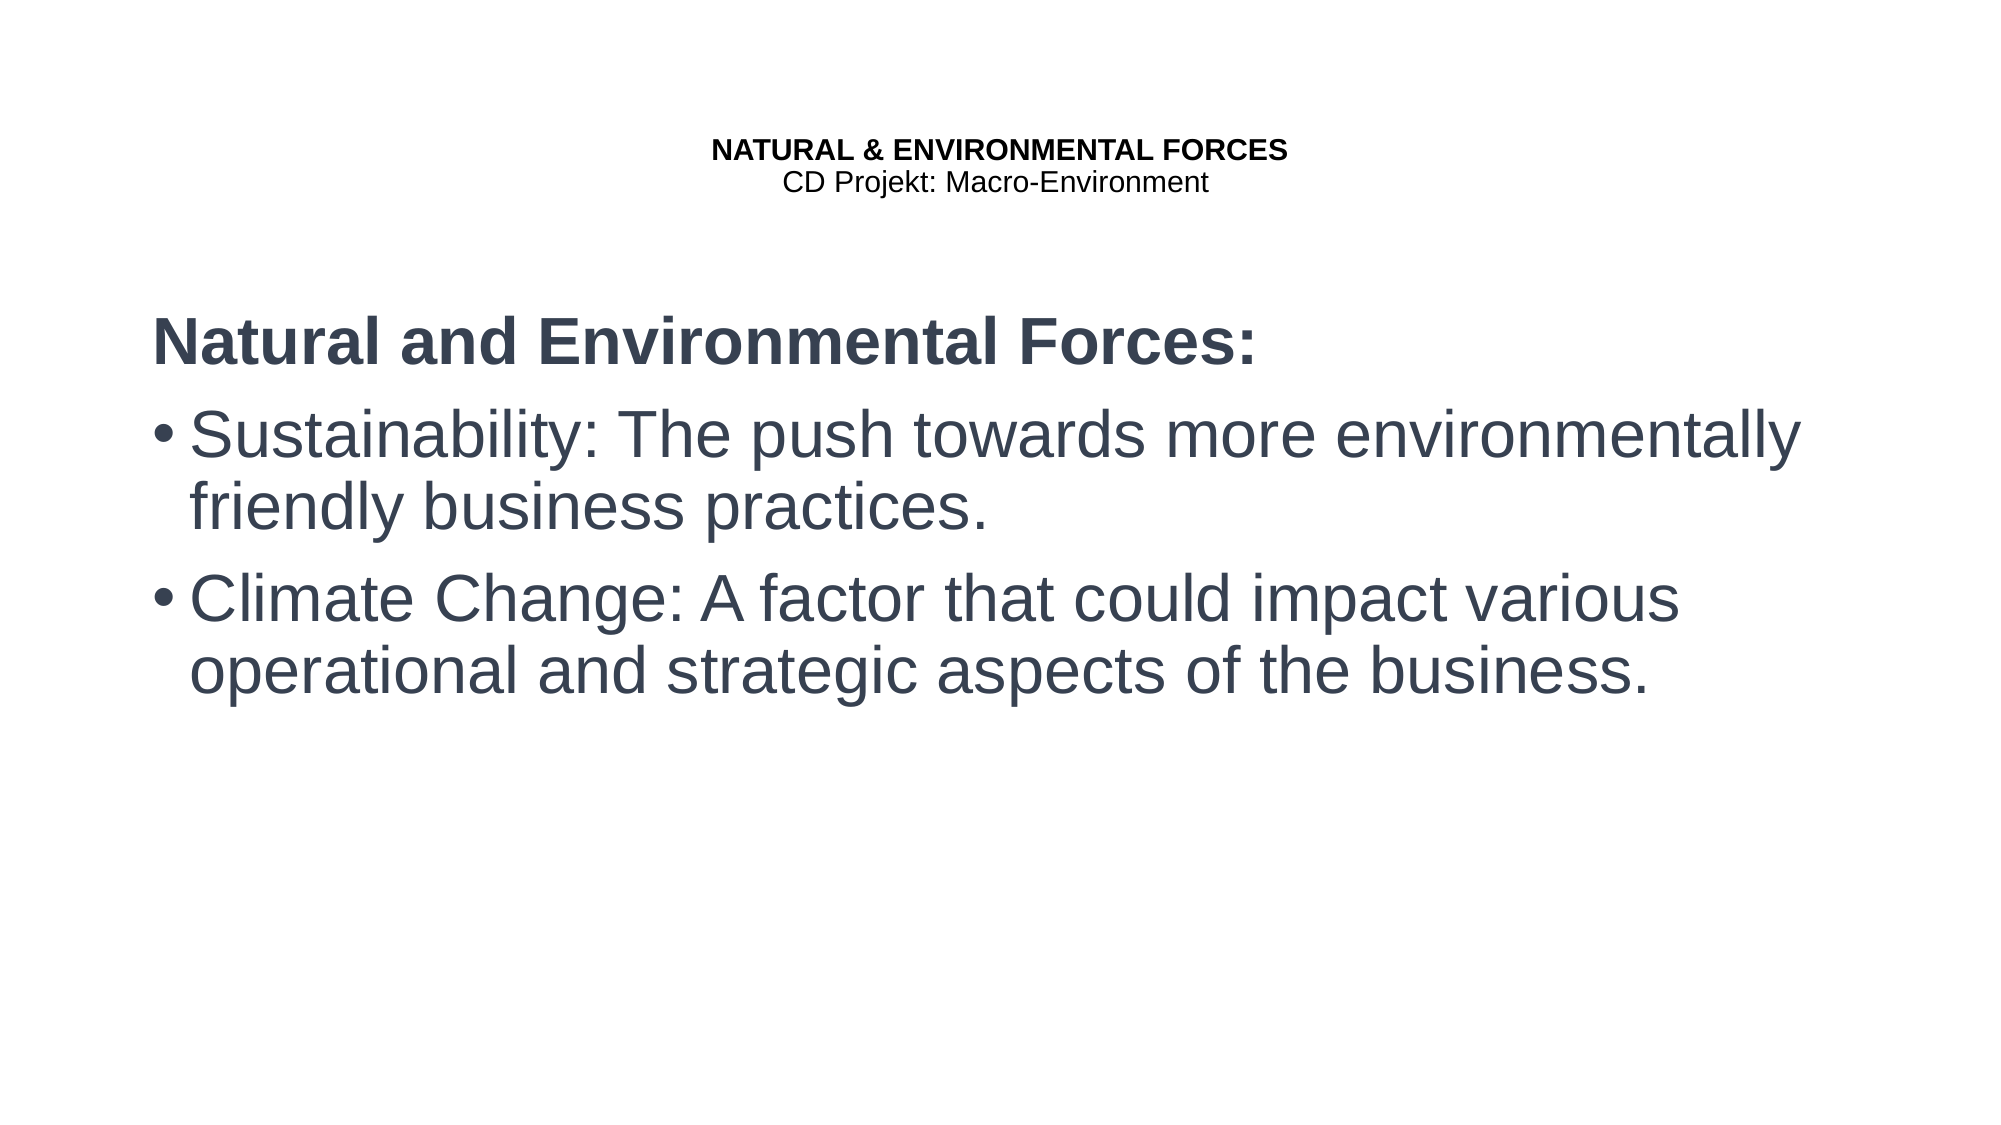

# NATURAL & ENVIRONMENTAL FORCES CD Projekt: Macro-Environment
Natural and Environmental Forces:
Sustainability: The push towards more environmentally friendly business practices.
Climate Change: A factor that could impact various operational and strategic aspects of the business.